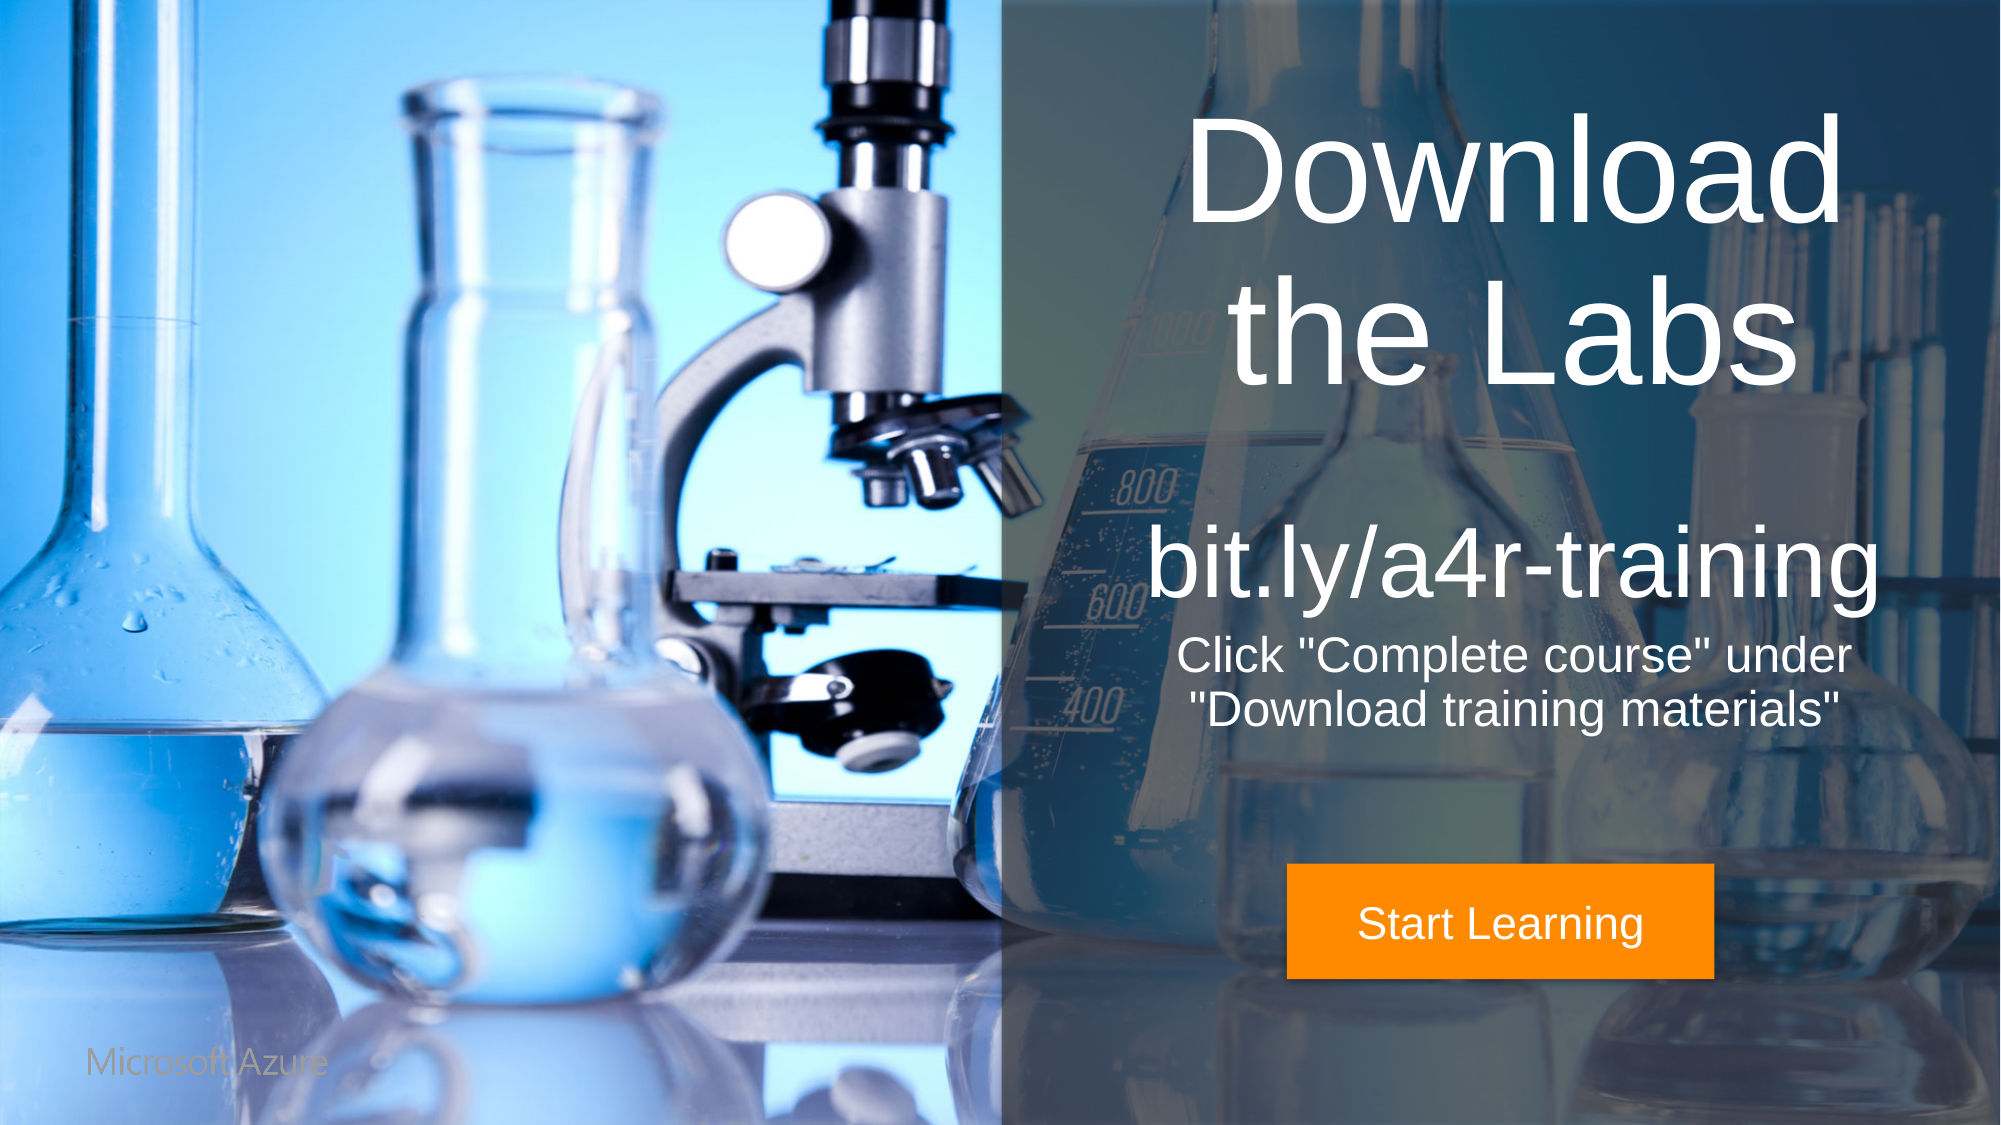

Download the Labs

bit.ly/a4r-training
Click "Complete course" under "Download training materials"
Start Learning